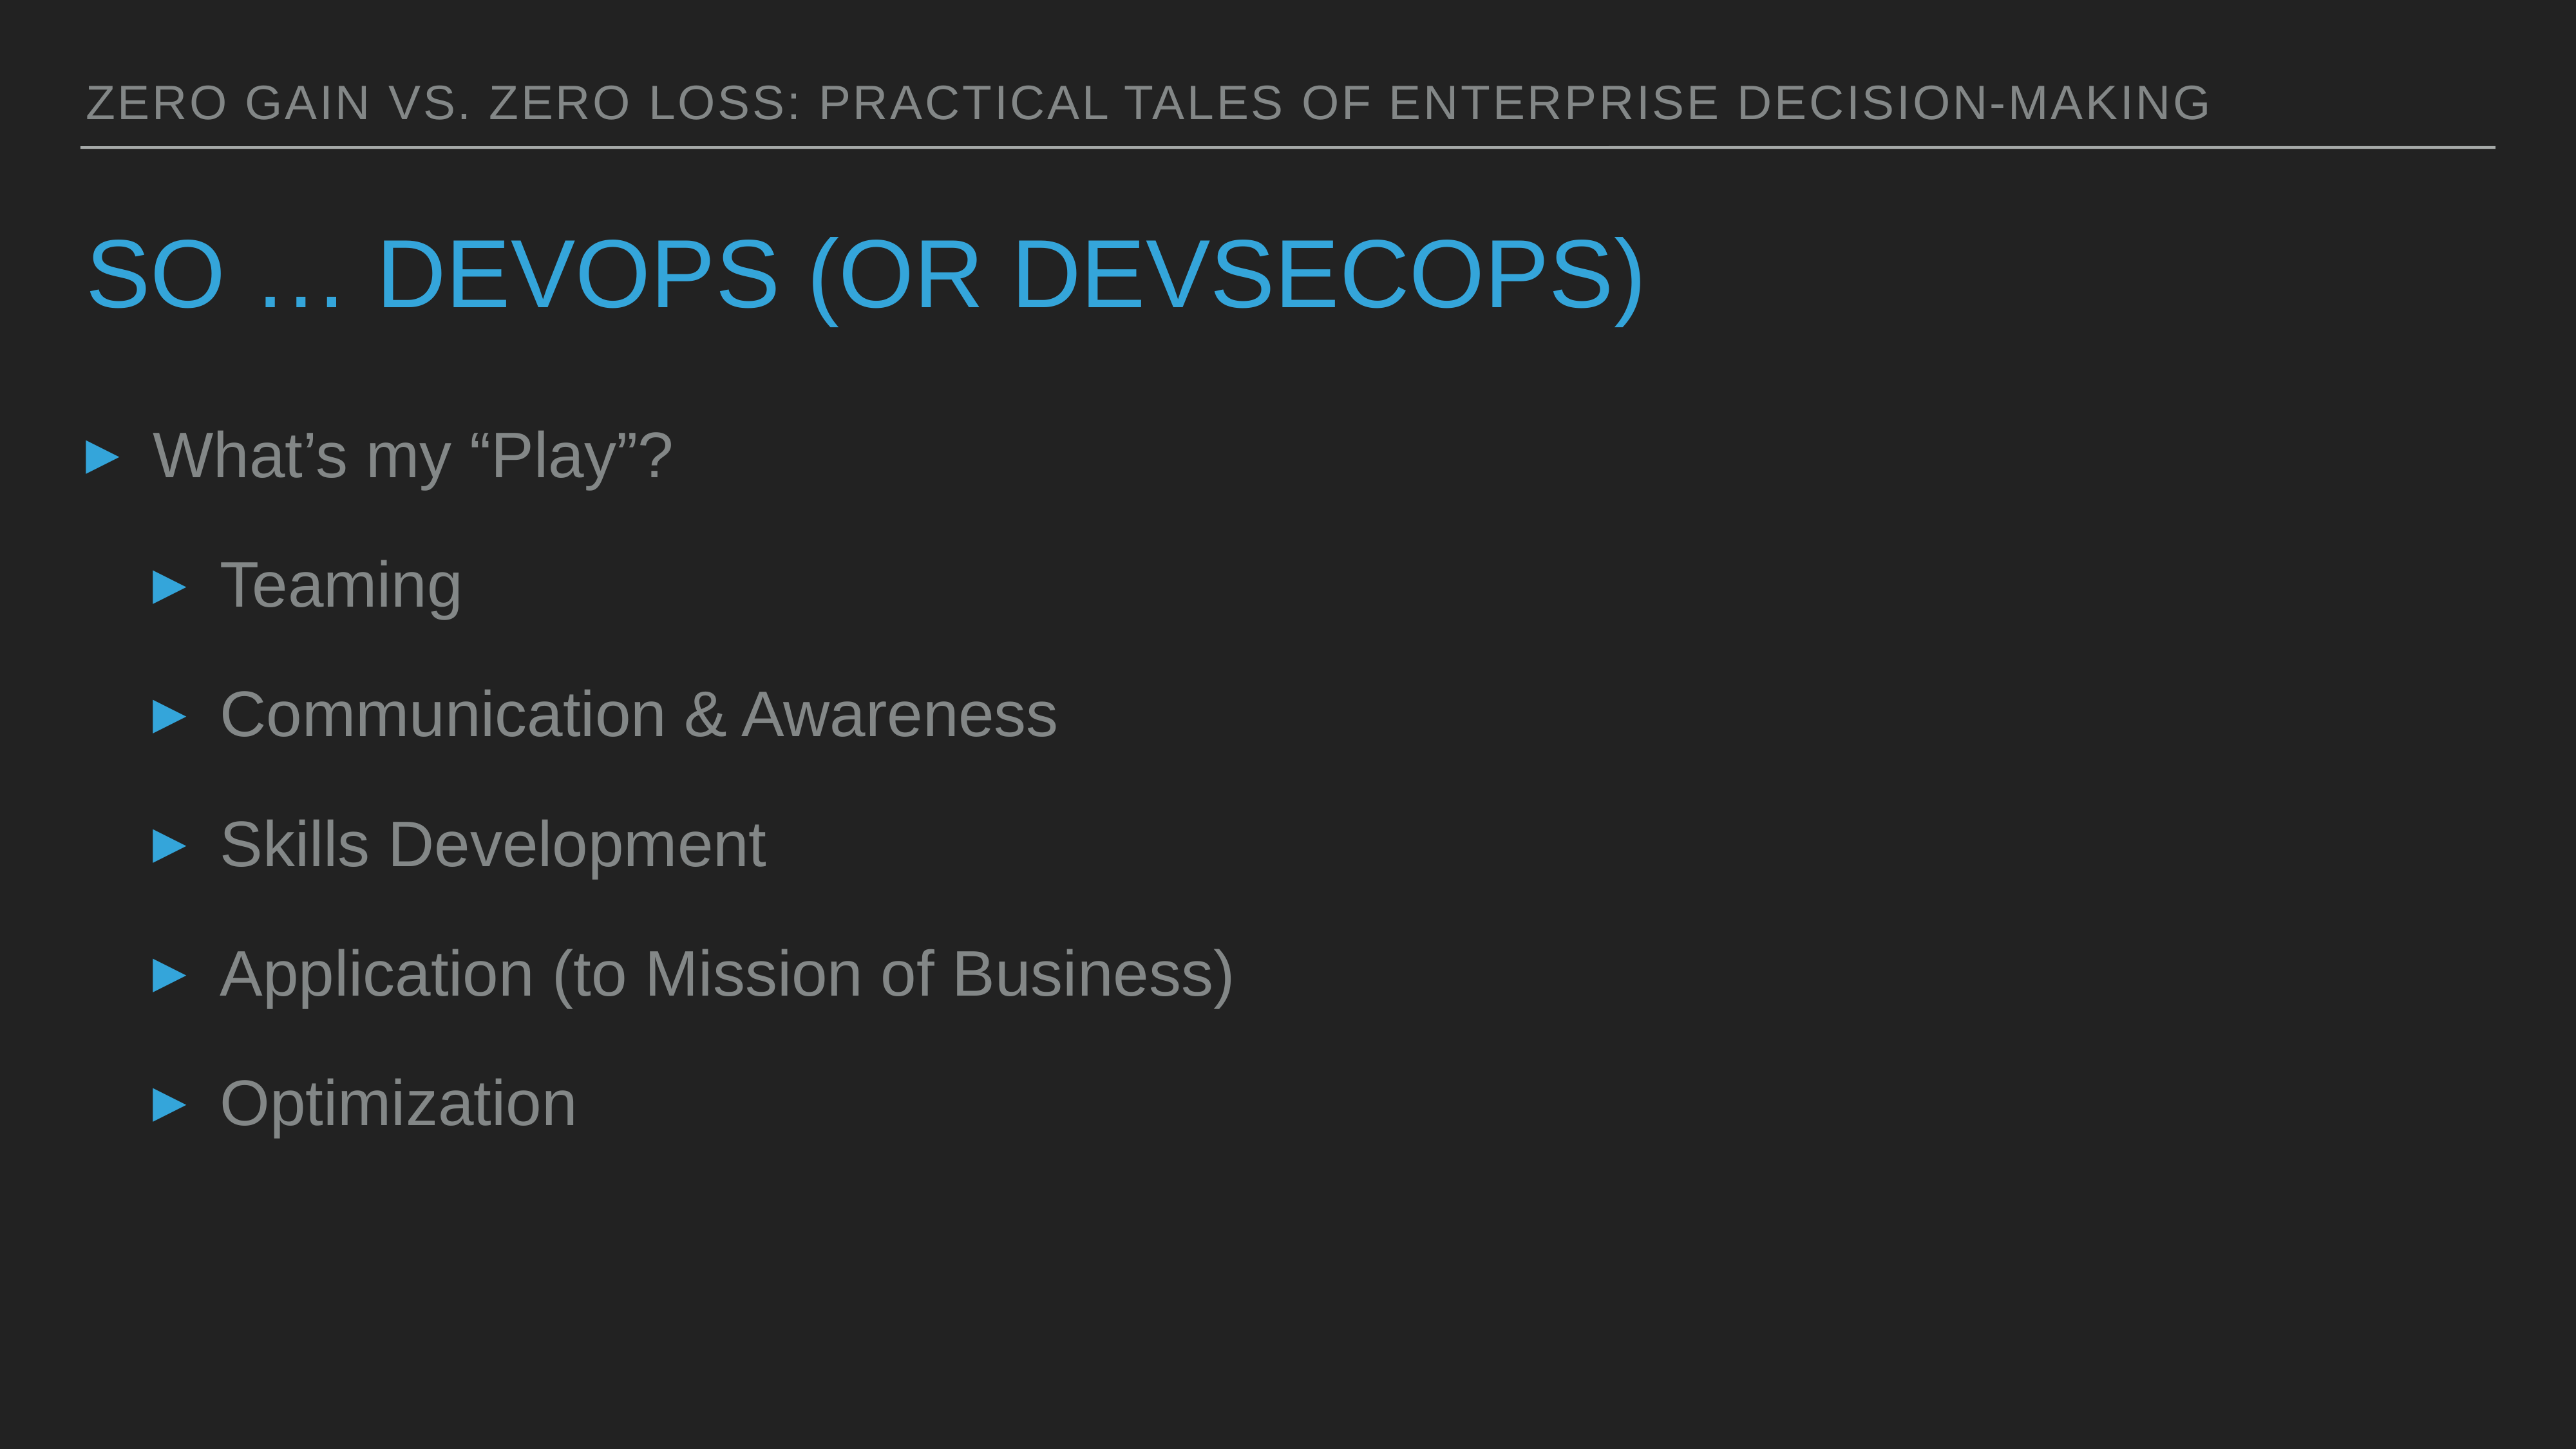

Zero Gain vs. Zero Loss: Practical Tales of Enterprise Decision-Making
# So … DevOpS (or DeVSECOPS)
What’s my “Play”?
Teaming
Communication & Awareness
Skills Development
Application (to Mission of Business)
Optimization